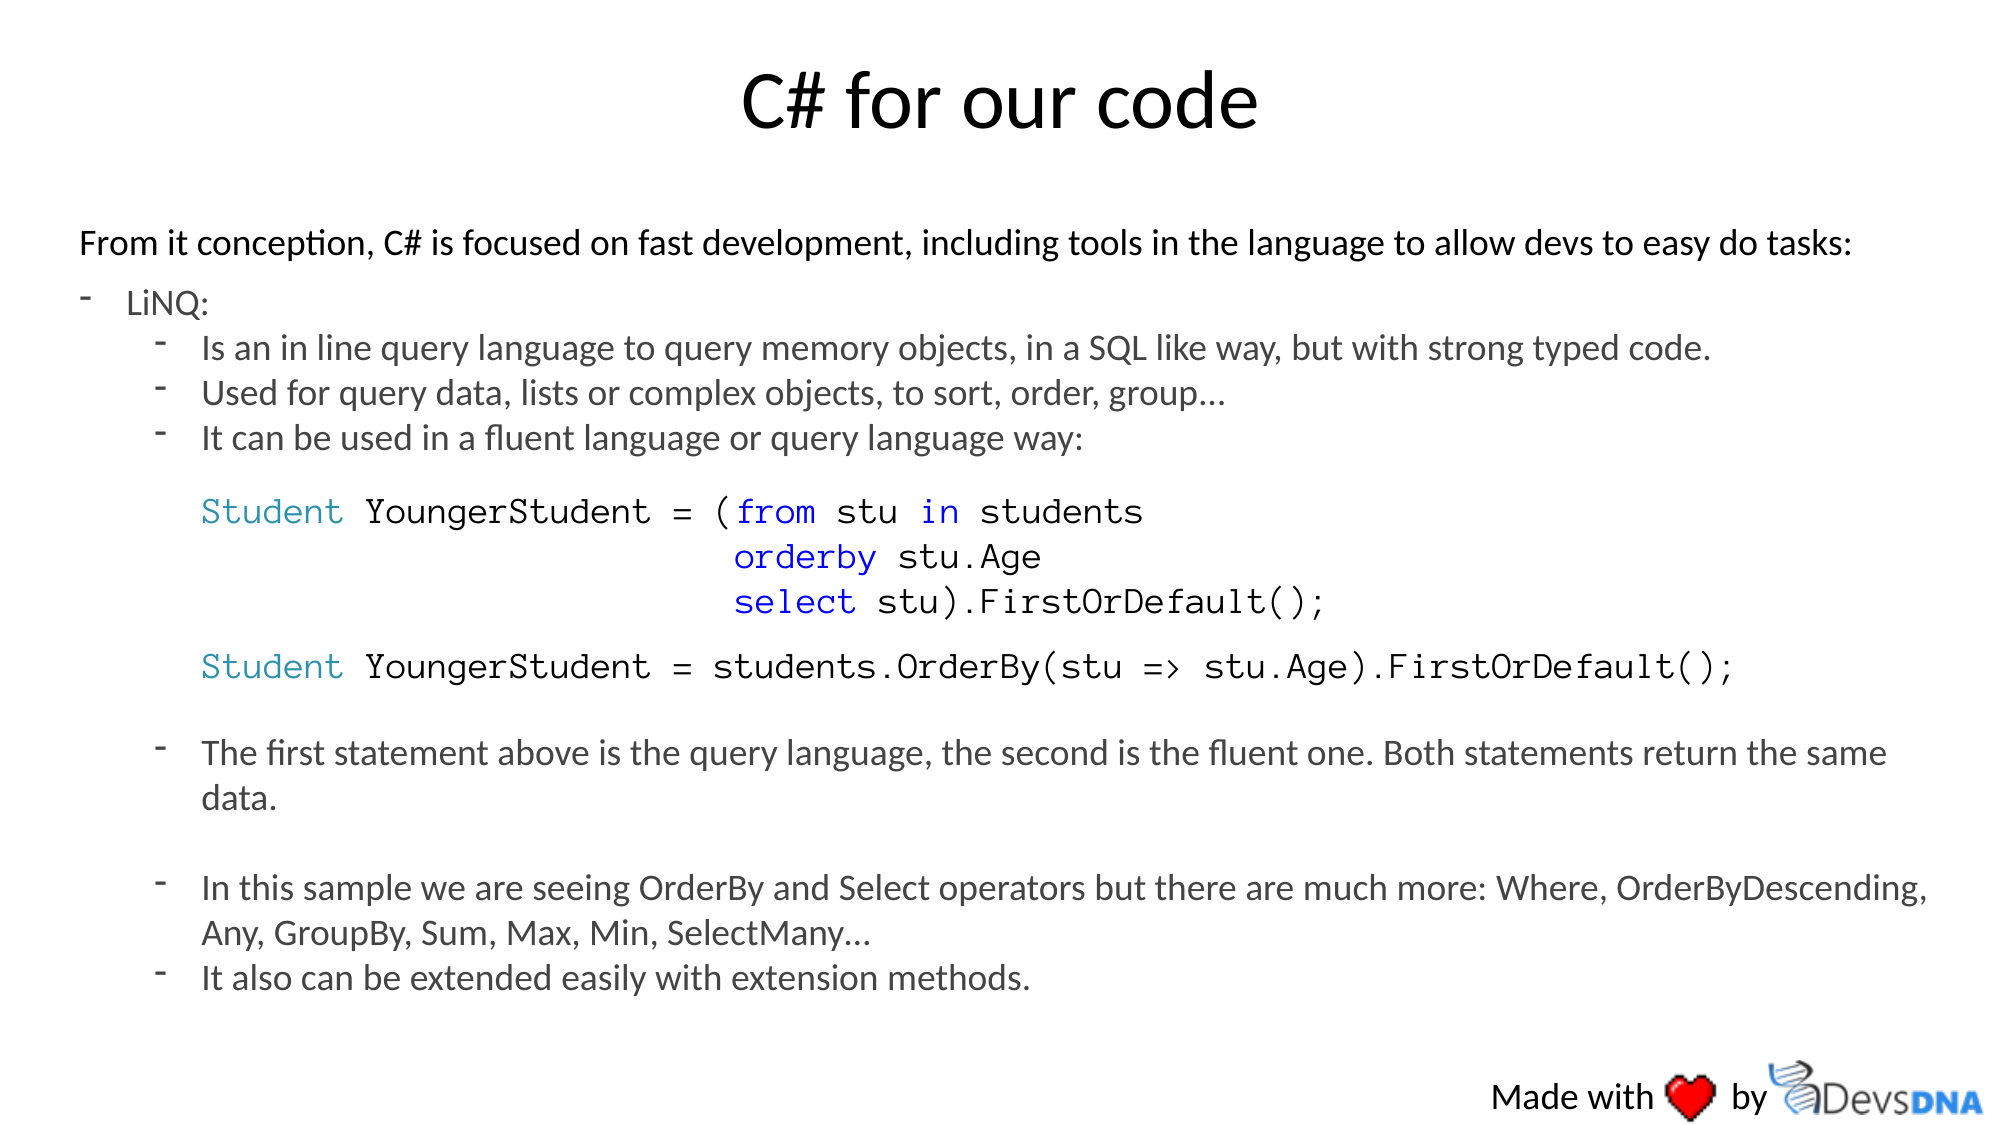

C# for our code
From it conception, C# is focused on fast development, including tools in the language to allow devs to easy do tasks:
LiNQ:
Is an in line query language to query memory objects, in a SQL like way, but with strong typed code.
Used for query data, lists or complex objects, to sort, order, group…
It can be used in a fluent language or query language way:

The first statement above is the query language, the second is the fluent one. Both statements return the same data.

In this sample we are seeing OrderBy and Select operators but there are much more: Where, OrderByDescending, Any, GroupBy, Sum, Max, Min, SelectMany…
It also can be extended easily with extension methods.

Student YoungerStudent = (from stu in students
                          orderby stu.Age
                          select stu).FirstOrDefault();
Student YoungerStudent = students.OrderBy(stu => stu.Age).FirstOrDefault();